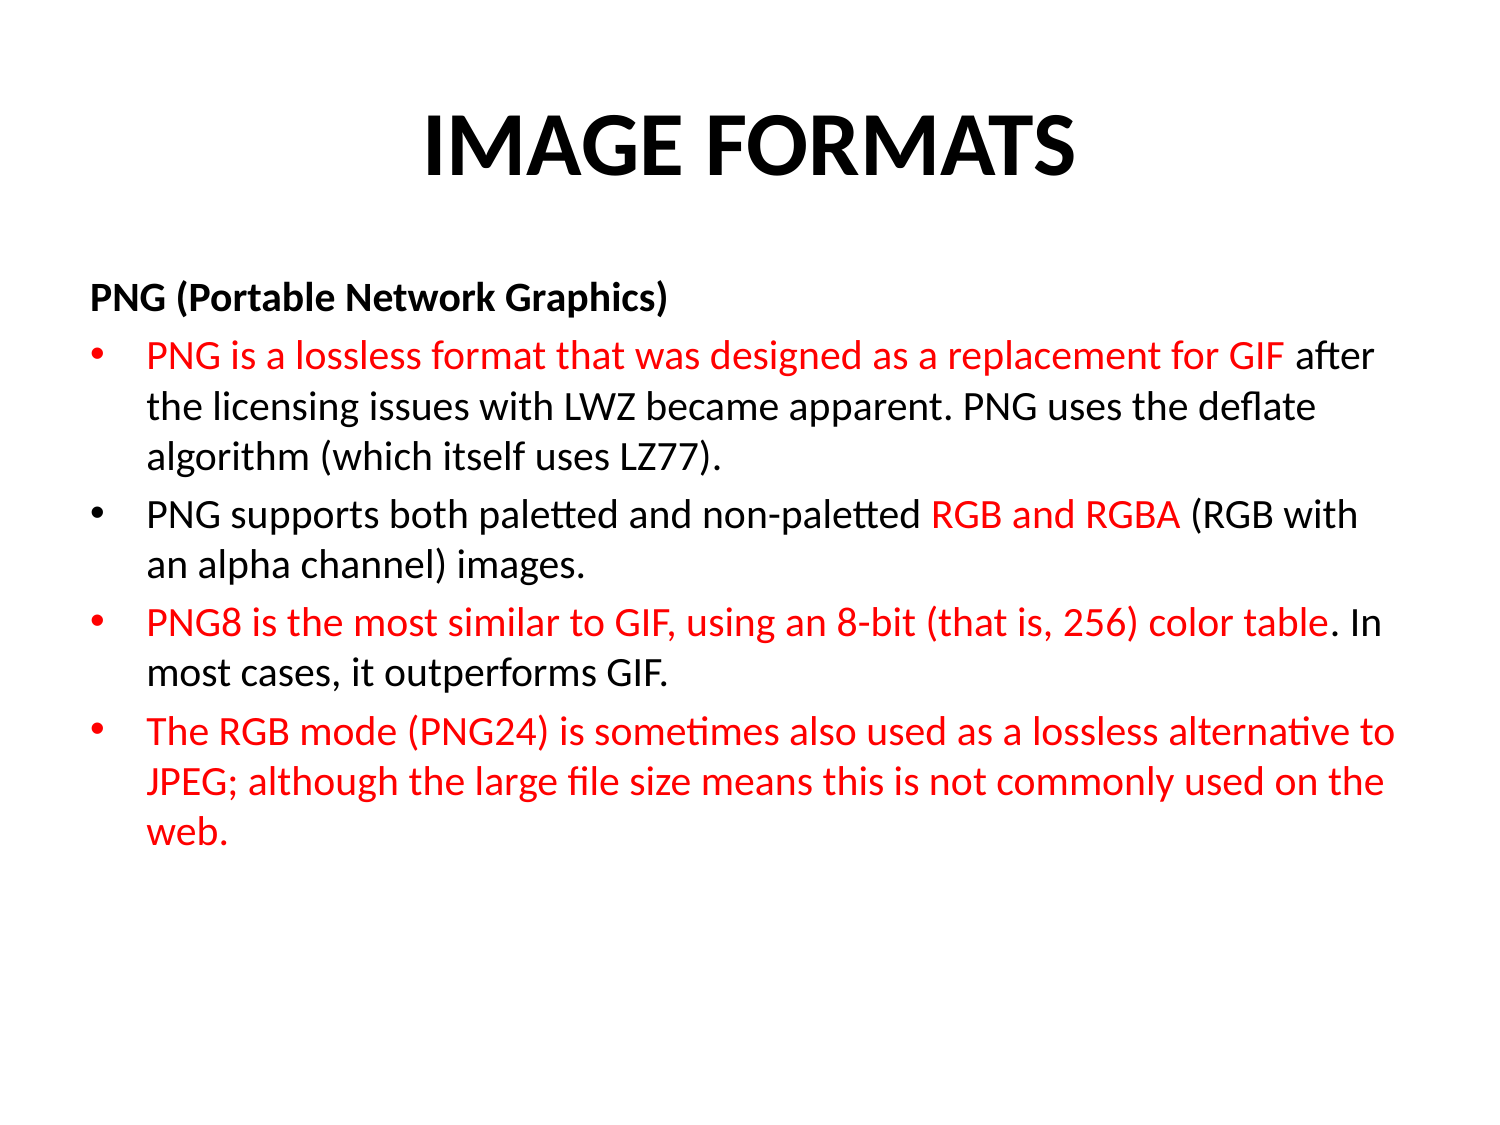

# IMAGE FORMATS
PNG (Portable Network Graphics)
PNG is a lossless format that was designed as a replacement for GIF after the licensing issues with LWZ became apparent. PNG uses the deflate algorithm (which itself uses LZ77).
PNG supports both paletted and non-paletted RGB and RGBA (RGB with an alpha channel) images.
PNG8 is the most similar to GIF, using an 8-bit (that is, 256) color table. In most cases, it outperforms GIF.
The RGB mode (PNG24) is sometimes also used as a lossless alternative to JPEG; although the large file size means this is not commonly used on the web.